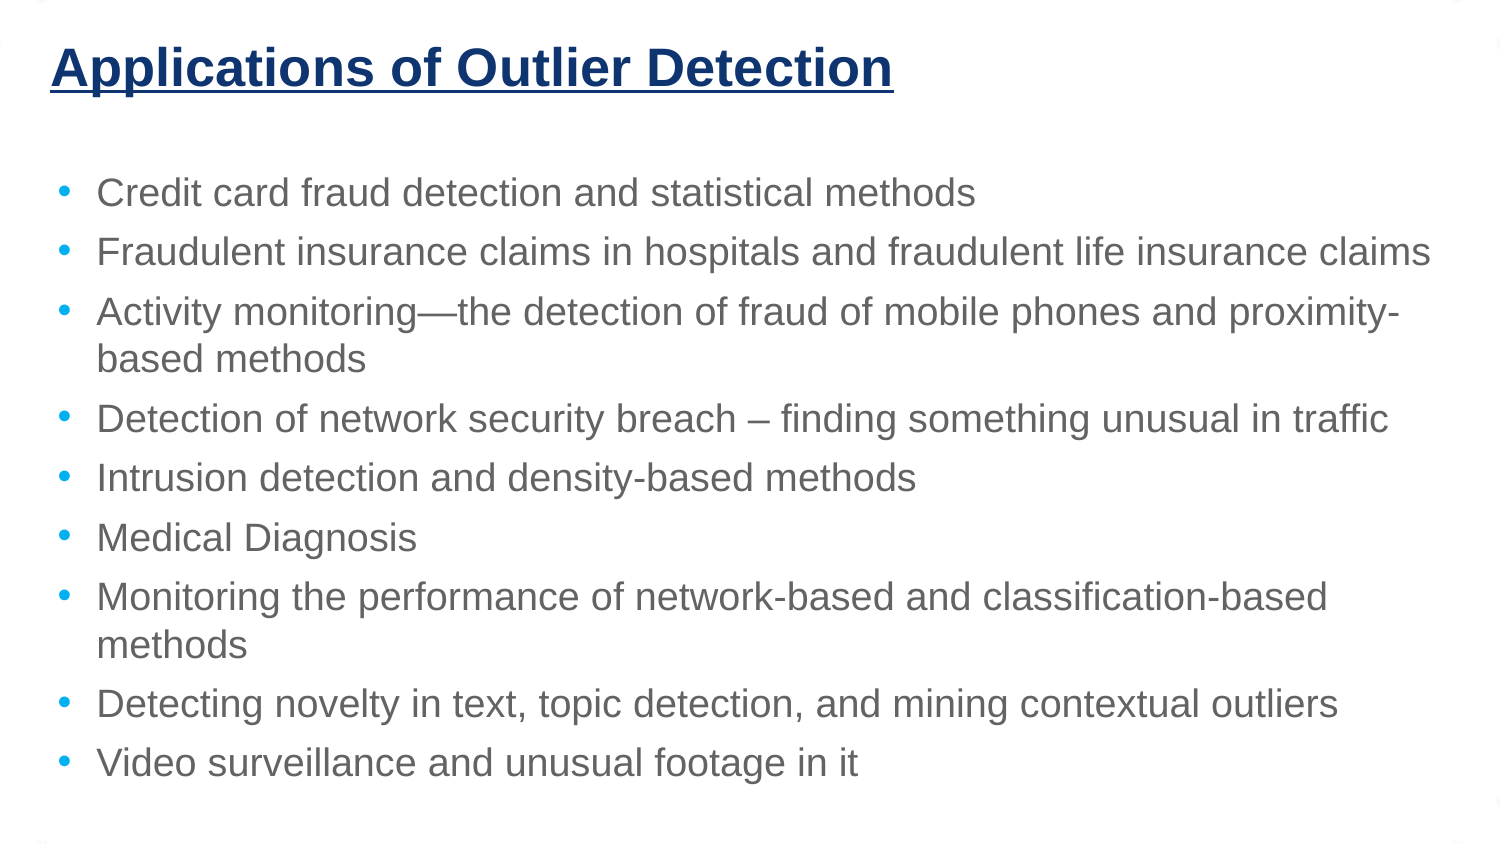

# Applications of Outlier Detection
Credit card fraud detection and statistical methods
Fraudulent insurance claims in hospitals and fraudulent life insurance claims
Activity monitoring—the detection of fraud of mobile phones and proximity-based methods
Detection of network security breach – finding something unusual in traffic
Intrusion detection and density-based methods
Medical Diagnosis
Monitoring the performance of network-based and classification-based methods
Detecting novelty in text, topic detection, and mining contextual outliers
Video surveillance and unusual footage in it